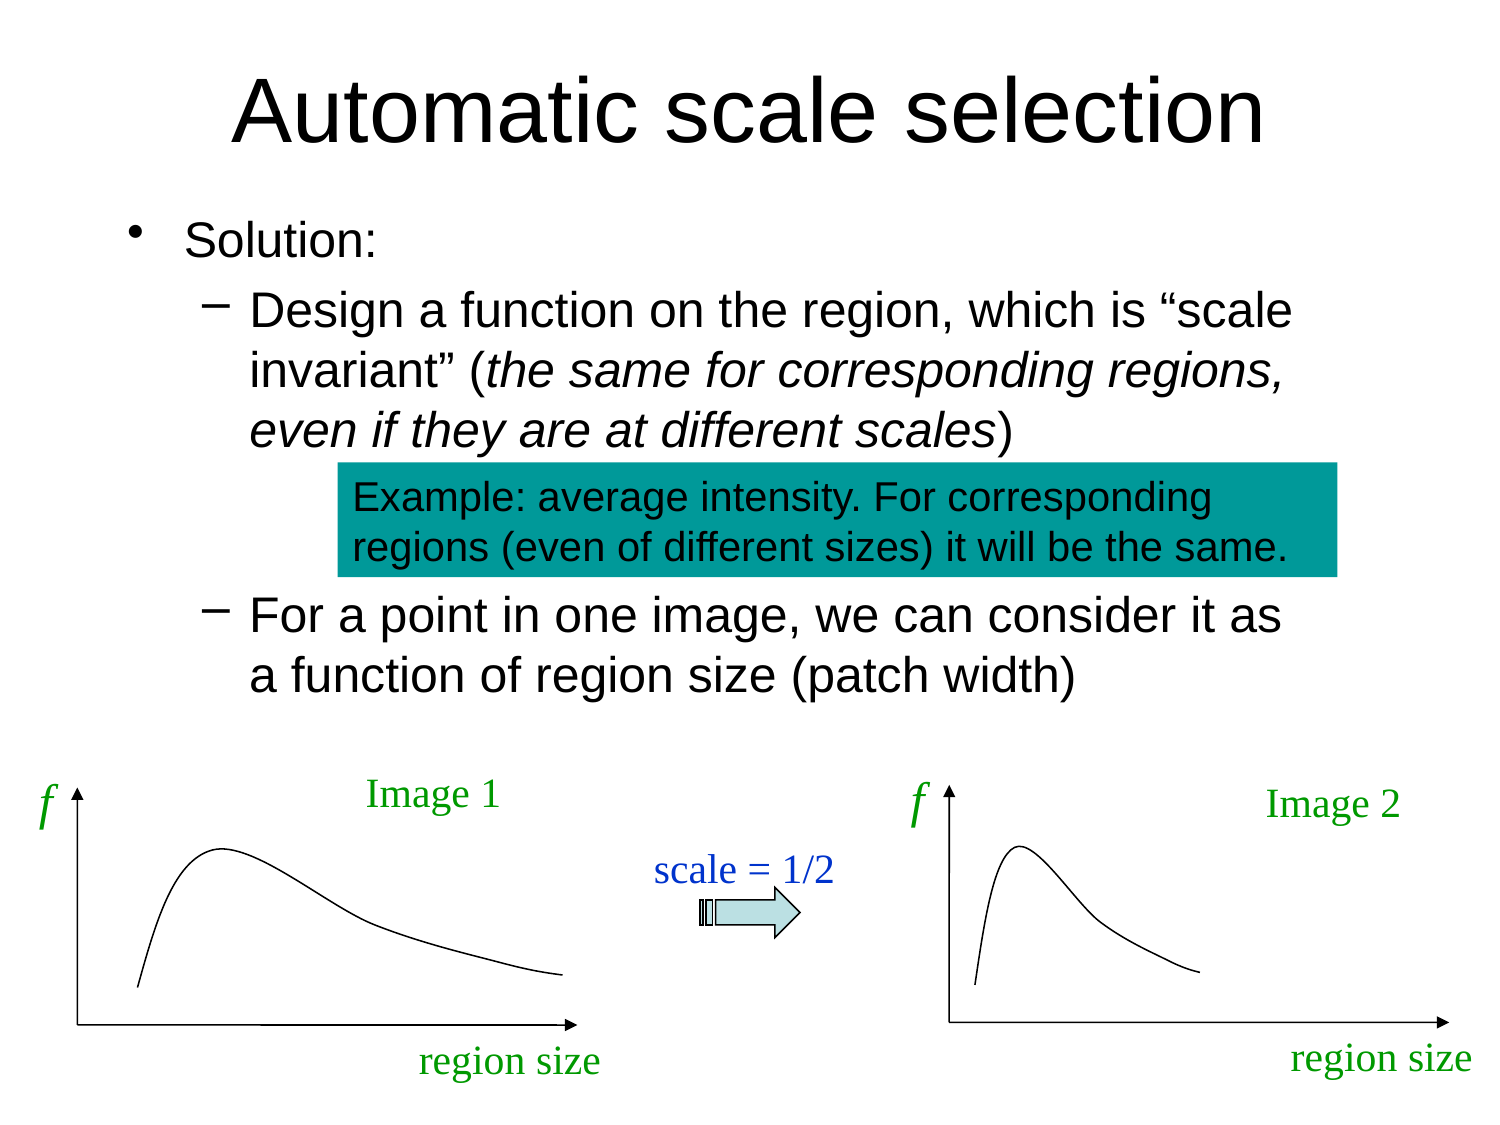

Automatic scale selection
Solution:
Design a function on the region, which is “scale invariant” (the same for corresponding regions, even if they are at different scales)
Example: average intensity. For corresponding regions (even of different sizes) it will be the same.
For a point in one image, we can consider it as a function of region size (patch width)
Image 1
f

region size
f
Image 2

region size
scale = 1/2